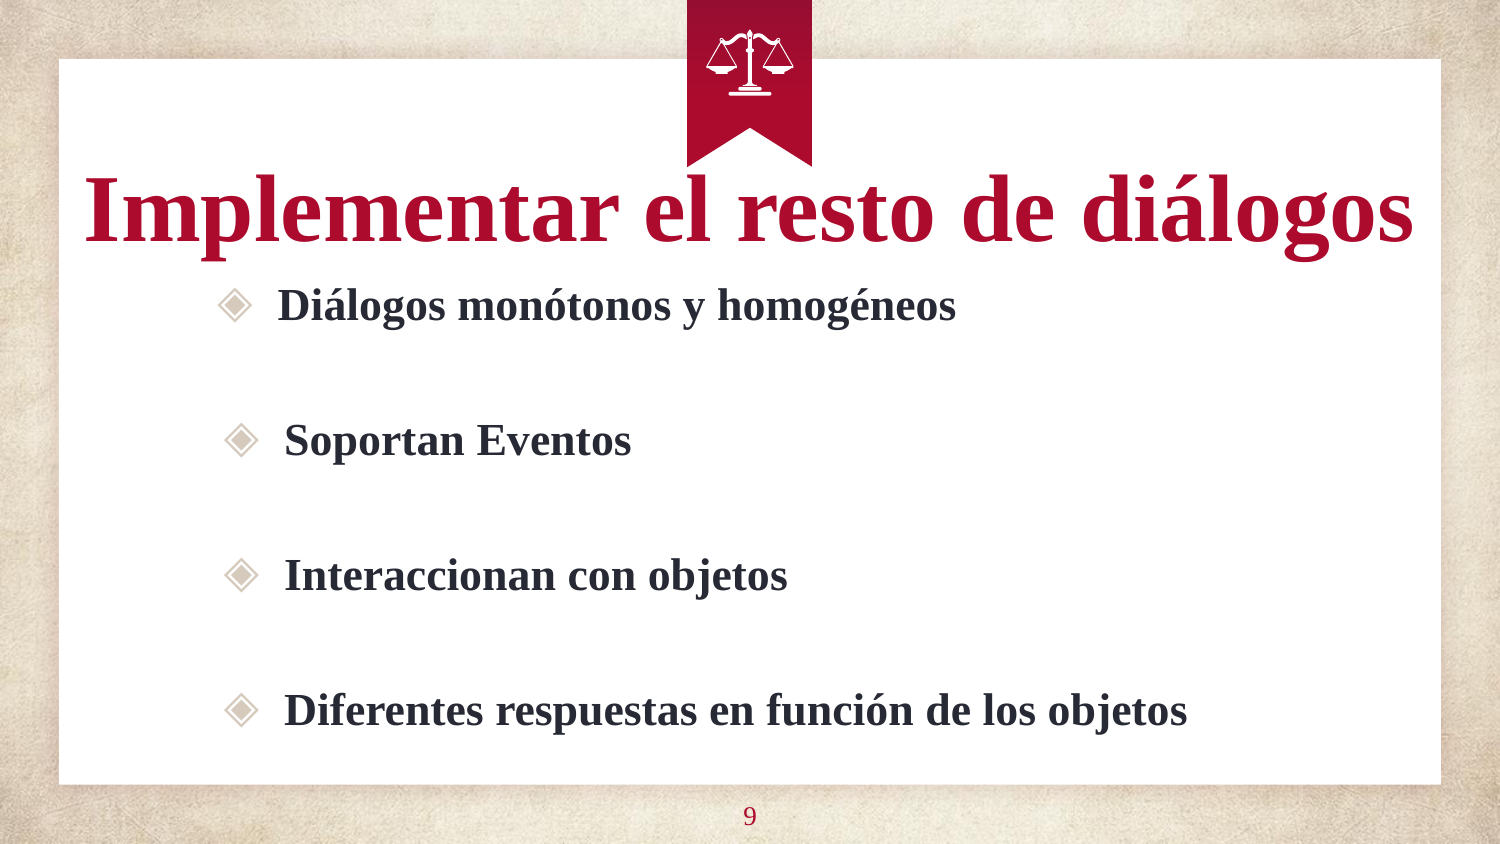

Implementar el resto de diálogos
Diálogos monótonos y homogéneos

Soportan Eventos

Interaccionan con objetos

Diferentes respuestas en función de los objetos
9